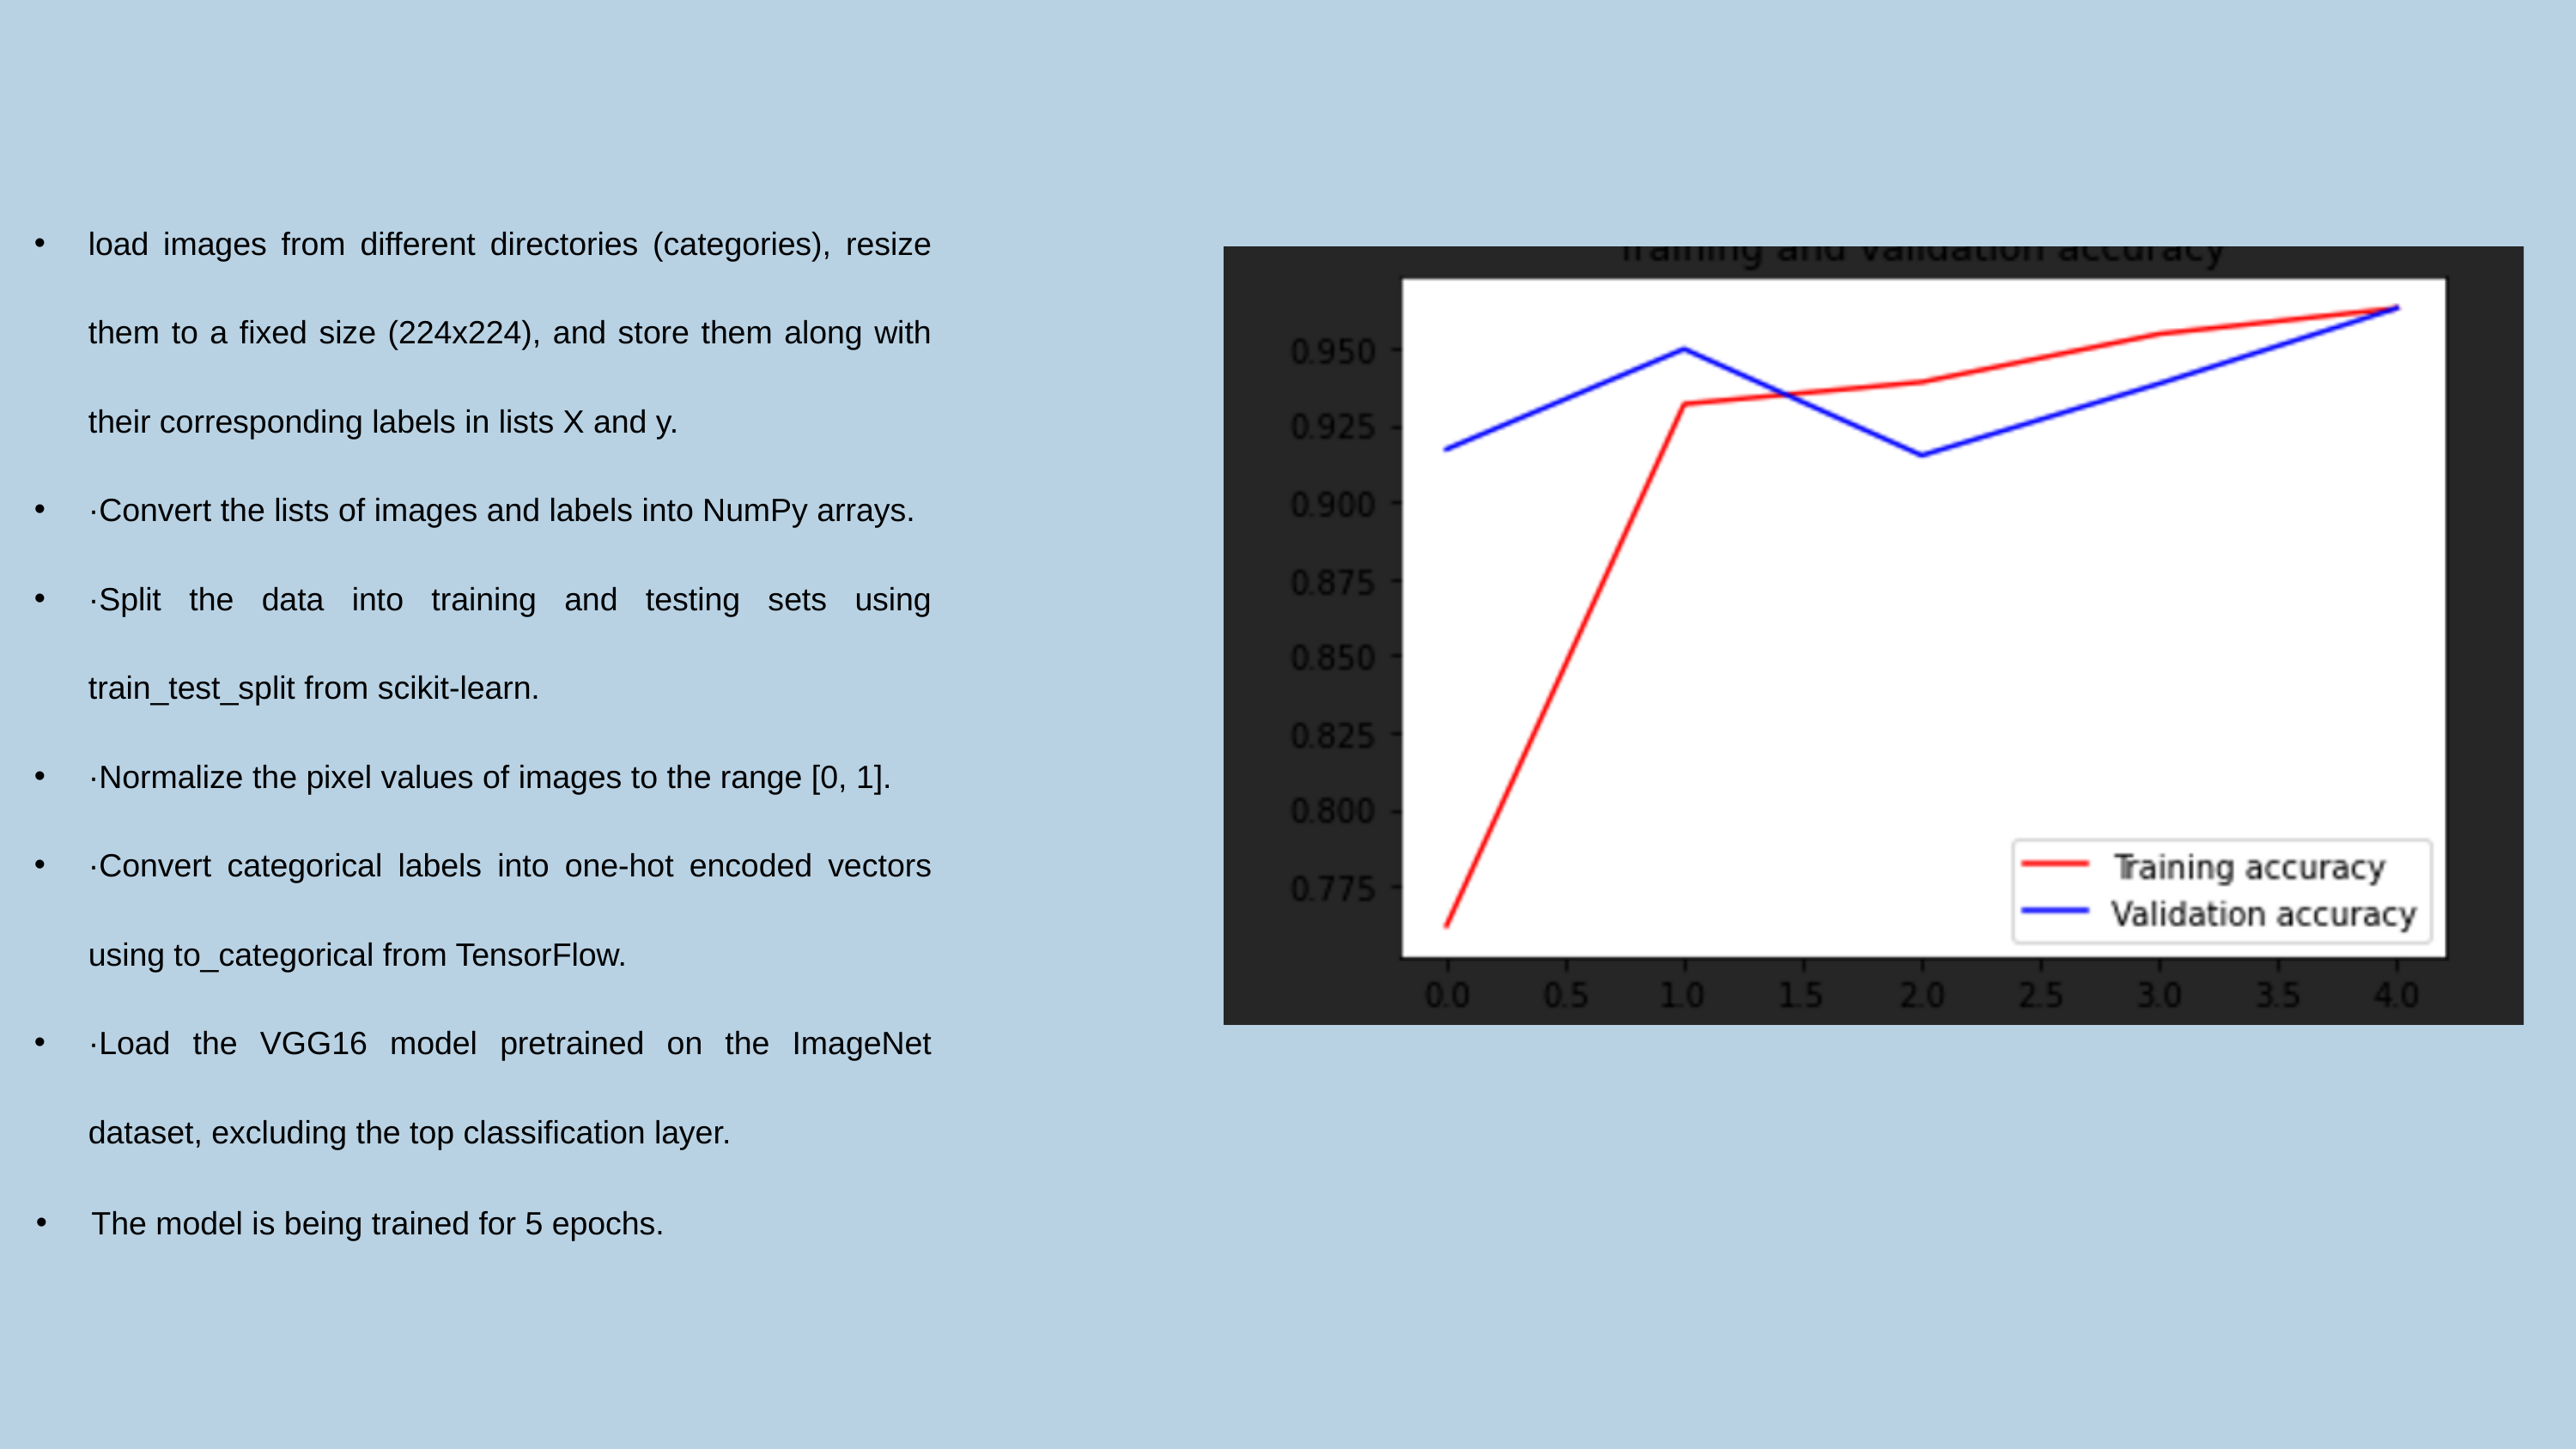

load images from different directories (categories), resize them to a fixed size (224x224), and store them along with their corresponding labels in lists X and y.
·Convert the lists of images and labels into NumPy arrays.
·Split the data into training and testing sets using train_test_split from scikit-learn.
·Normalize the pixel values of images to the range [0, 1].
·Convert categorical labels into one-hot encoded vectors using to_categorical from TensorFlow.
·Load the VGG16 model pretrained on the ImageNet dataset, excluding the top classification layer.
The model is being trained for 5 epochs.